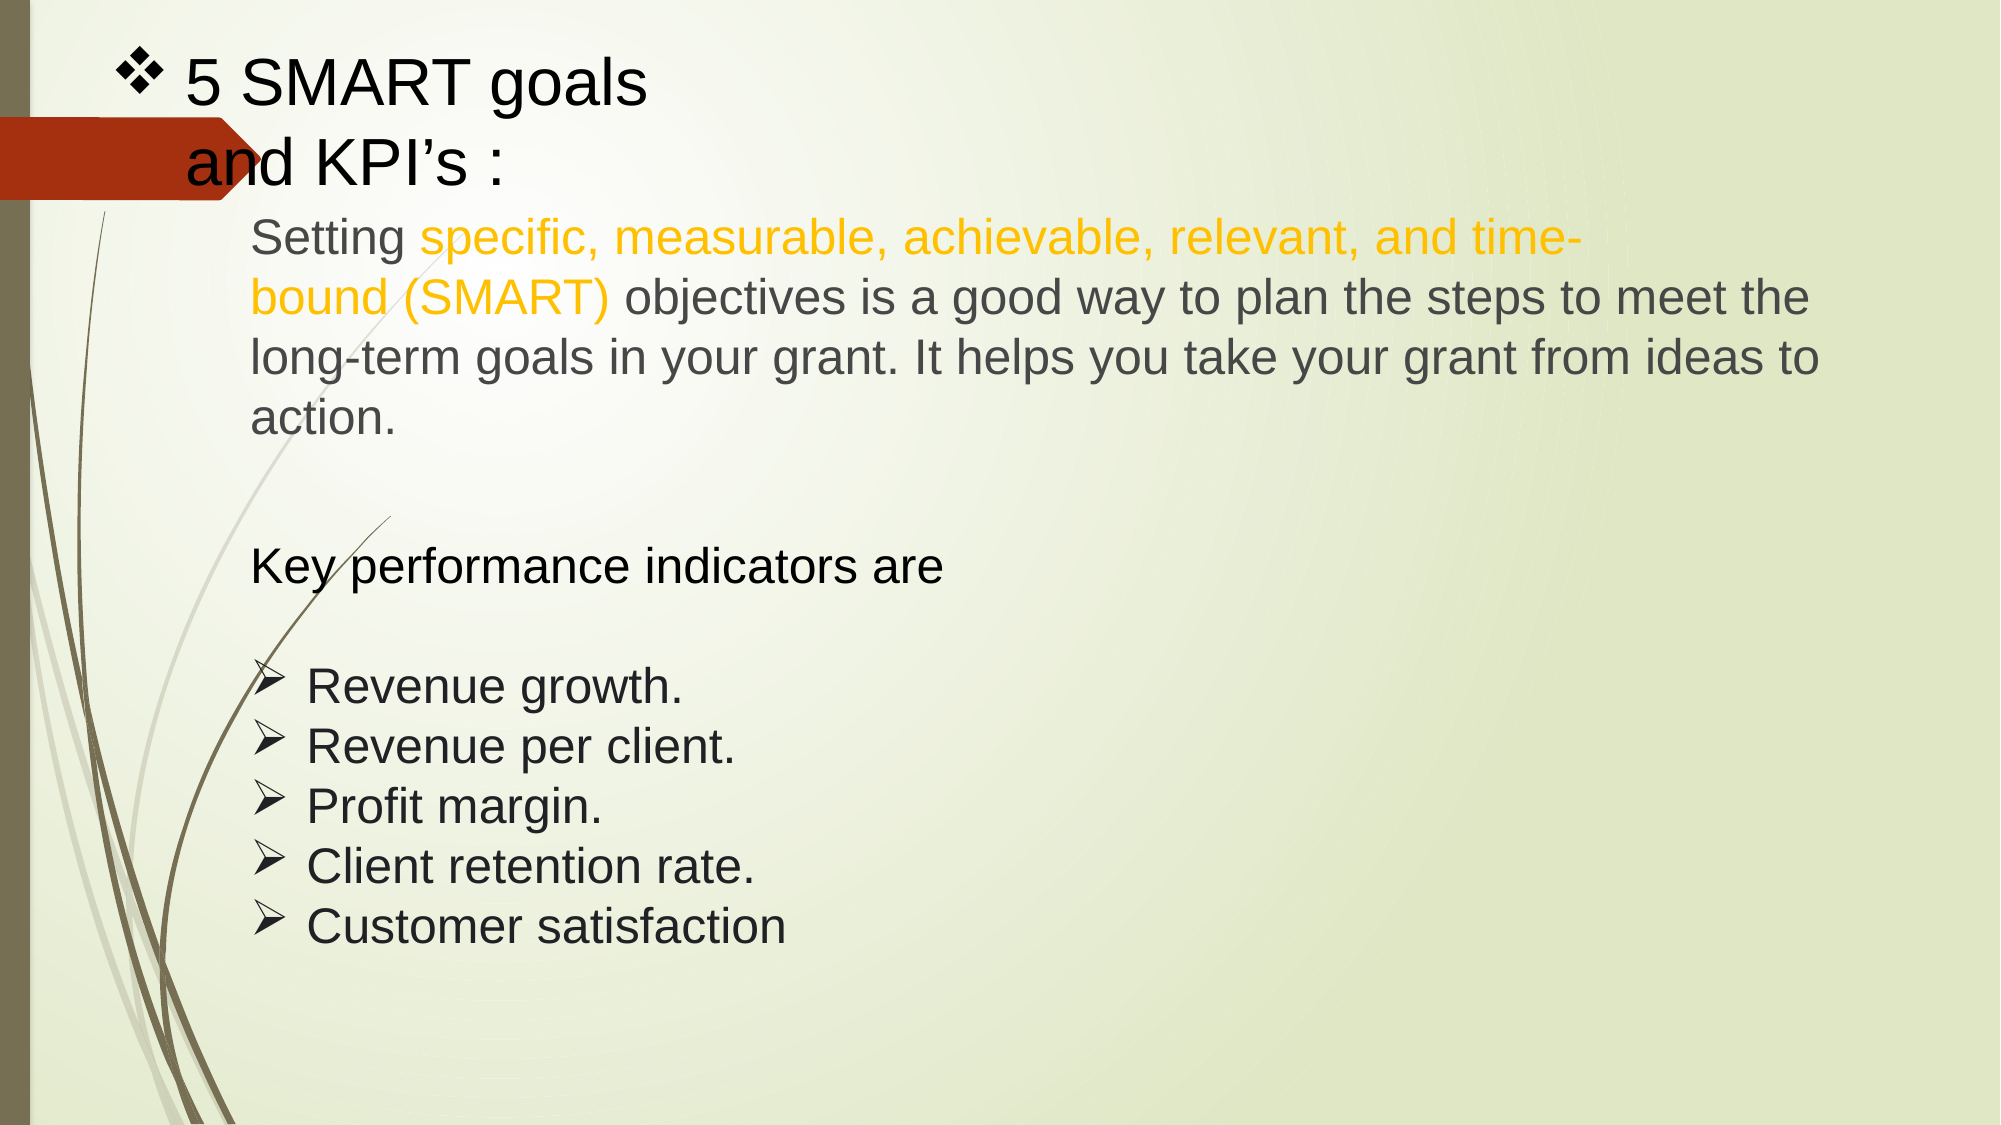

5 SMART goals and KPI’s :

Setting specific, measurable, achievable, relevant, and time-bound (SMART) objectives is a good way to plan the steps to meet the long-term goals in your grant. It helps you take your grant from ideas to action.
Key performance indicators are

Revenue growth.
Revenue per client.
Profit margin.
Client retention rate.
Customer satisfaction